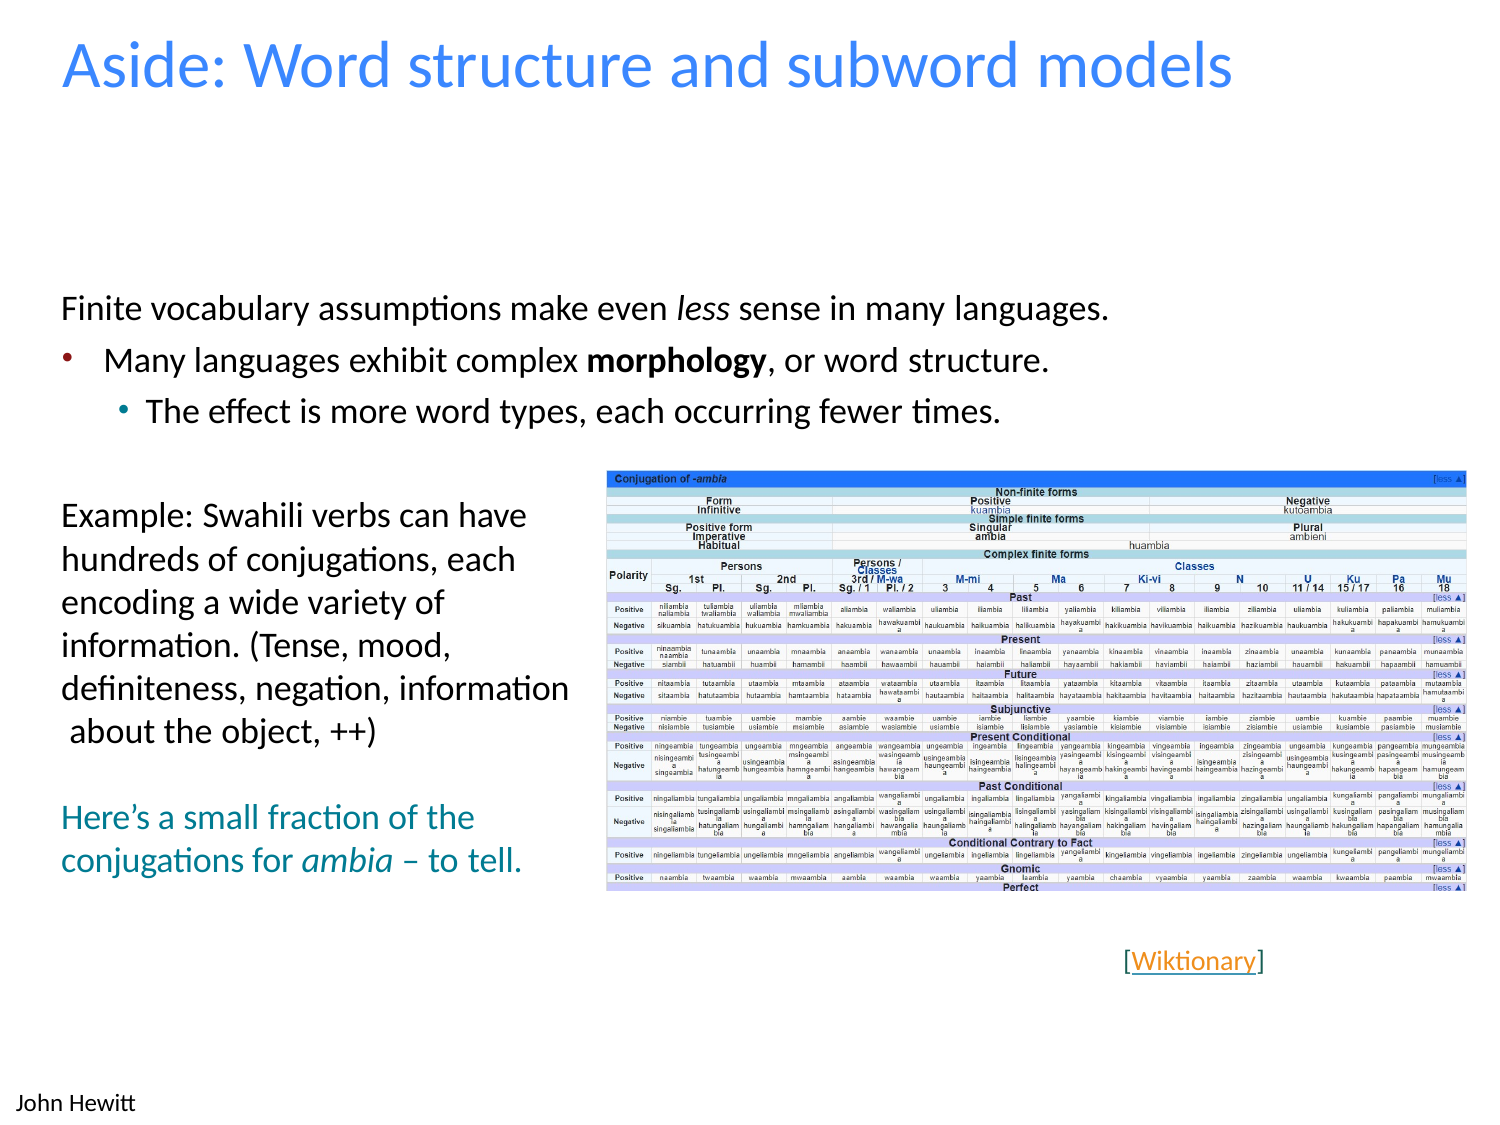

# Aside: Word structure and subword models
Finite vocabulary assumptions make even less sense in many languages.
Many languages exhibit complex morphology, or word structure.
The effect is more word types, each occurring fewer times.

Example: Swahili verbs can have  hundreds of conjugations, each  encoding a wide variety of  information. (Tense, mood,  definiteness, negation, information  about the object, ++)

Here’s a small fraction of the
conjugations for ambia – to tell.

[Wiktionary]
John Hewitt